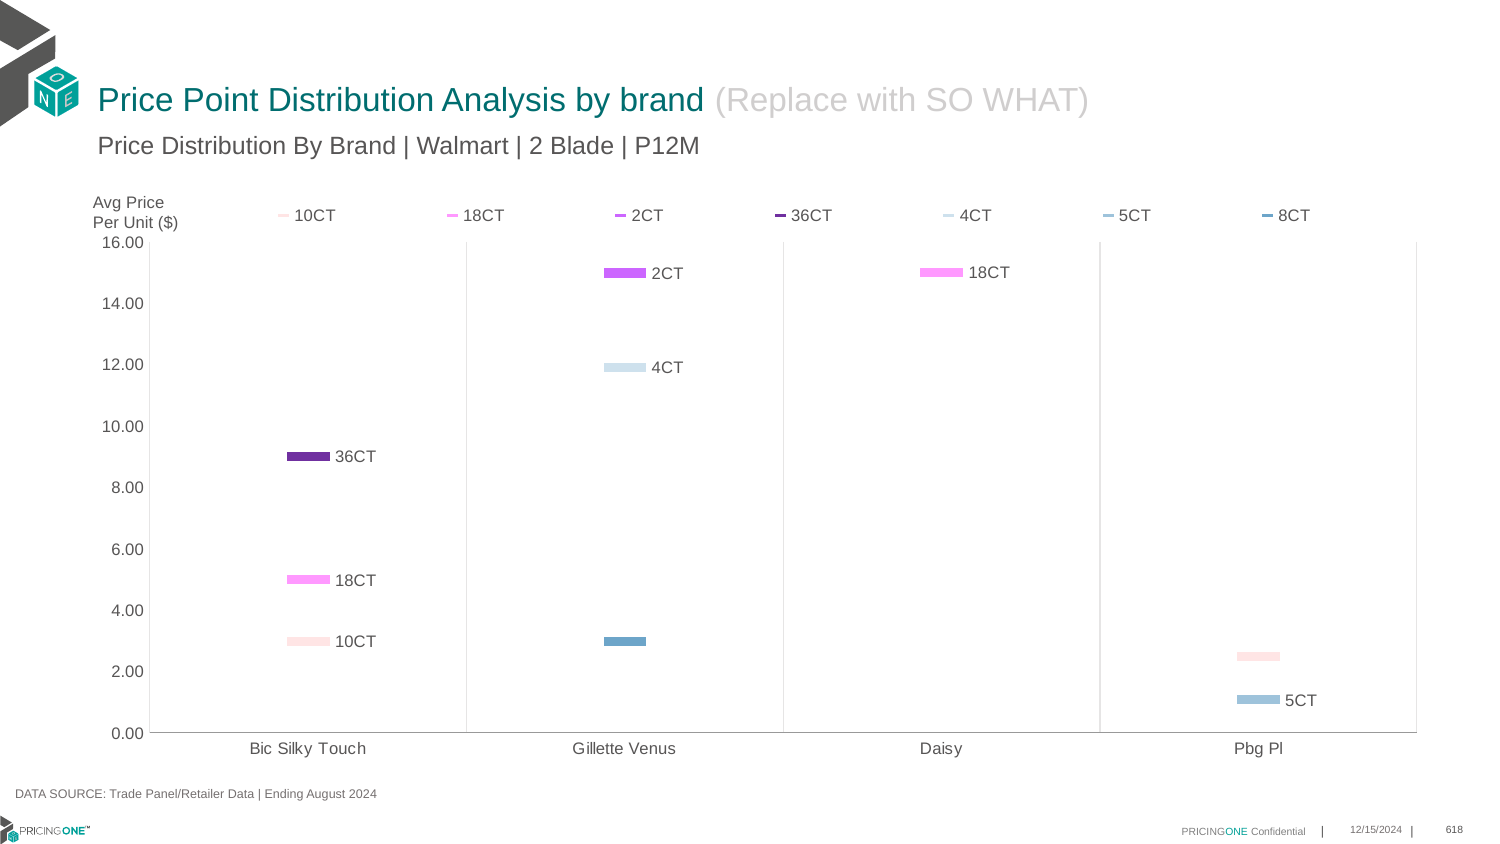

# Price Point Distribution Analysis by brand (Replace with SO WHAT)
Price Distribution By Brand | Walmart | 2 Blade | P12M

### Chart

| Category | 10CT | 18CT | 2CT | 36CT | 4CT | 5CT | 8CT |
|---|---|---|---|---|---|---|---|
| Bic Silky Touch | 2.9800636341210645 | 4.989642135746098 | None | 8.998475630945155 | None | None | None |
| Gillette Venus | None | None | 14.981011001922665 | None | 11.904412356950512 | None | 2.976930769333087 |
| Daisy | None | 14.999777980884154 | None | None | None | None | None |
| Pbg Pl | 2.4911269675674435 | None | None | None | None | 1.0747918340502556 | None |
Avg Price
Per Unit ($)
DATA SOURCE: Trade Panel/Retailer Data | Ending August 2024
12/15/2024
618